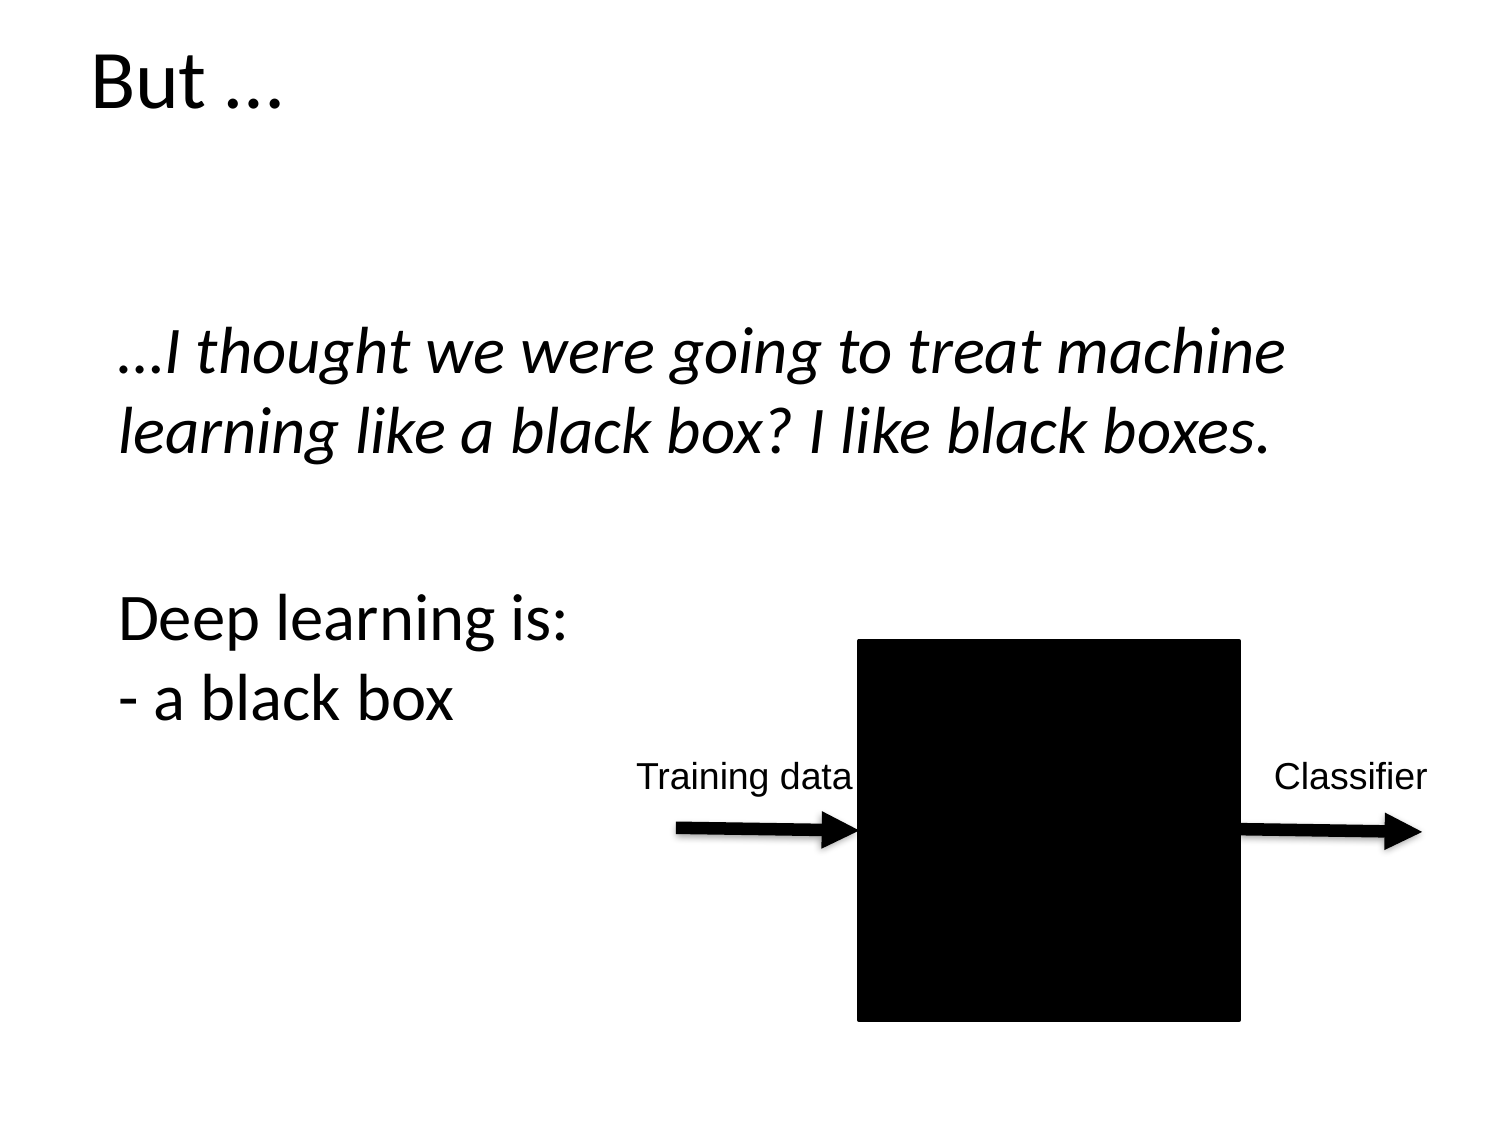

# But …
…I thought we were going to treat machine learning like a black box? I like black boxes.

Deep learning is:
- a black box

Training data
Classifier